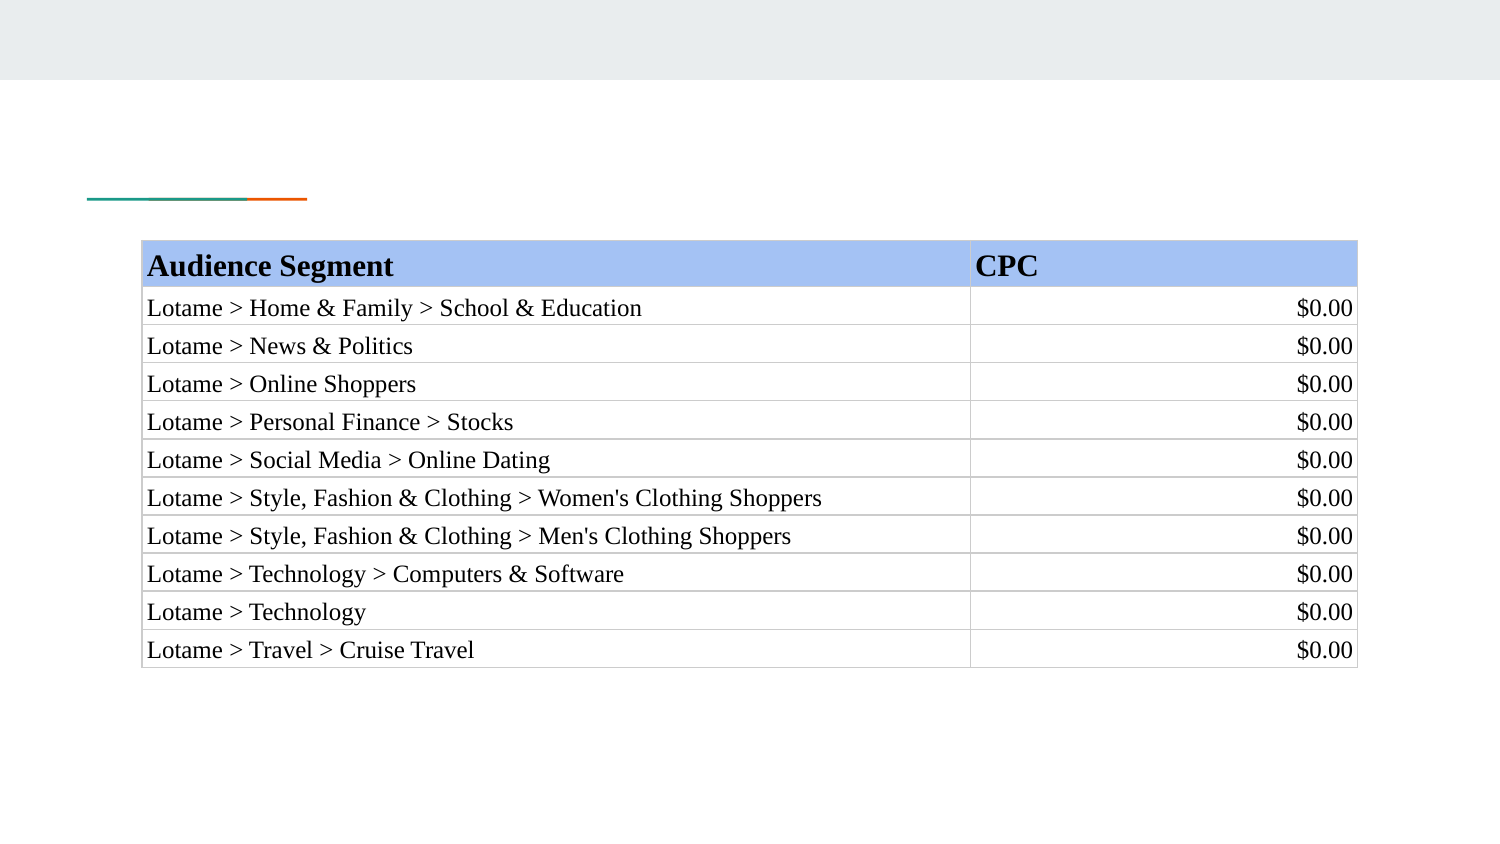

#
| Audience Segment | CPC |
| --- | --- |
| Lotame > Home & Family > School & Education | $0.00 |
| Lotame > News & Politics | $0.00 |
| Lotame > Online Shoppers | $0.00 |
| Lotame > Personal Finance > Stocks | $0.00 |
| Lotame > Social Media > Online Dating | $0.00 |
| Lotame > Style, Fashion & Clothing > Women's Clothing Shoppers | $0.00 |
| Lotame > Style, Fashion & Clothing > Men's Clothing Shoppers | $0.00 |
| Lotame > Technology > Computers & Software | $0.00 |
| Lotame > Technology | $0.00 |
| Lotame > Travel > Cruise Travel | $0.00 |